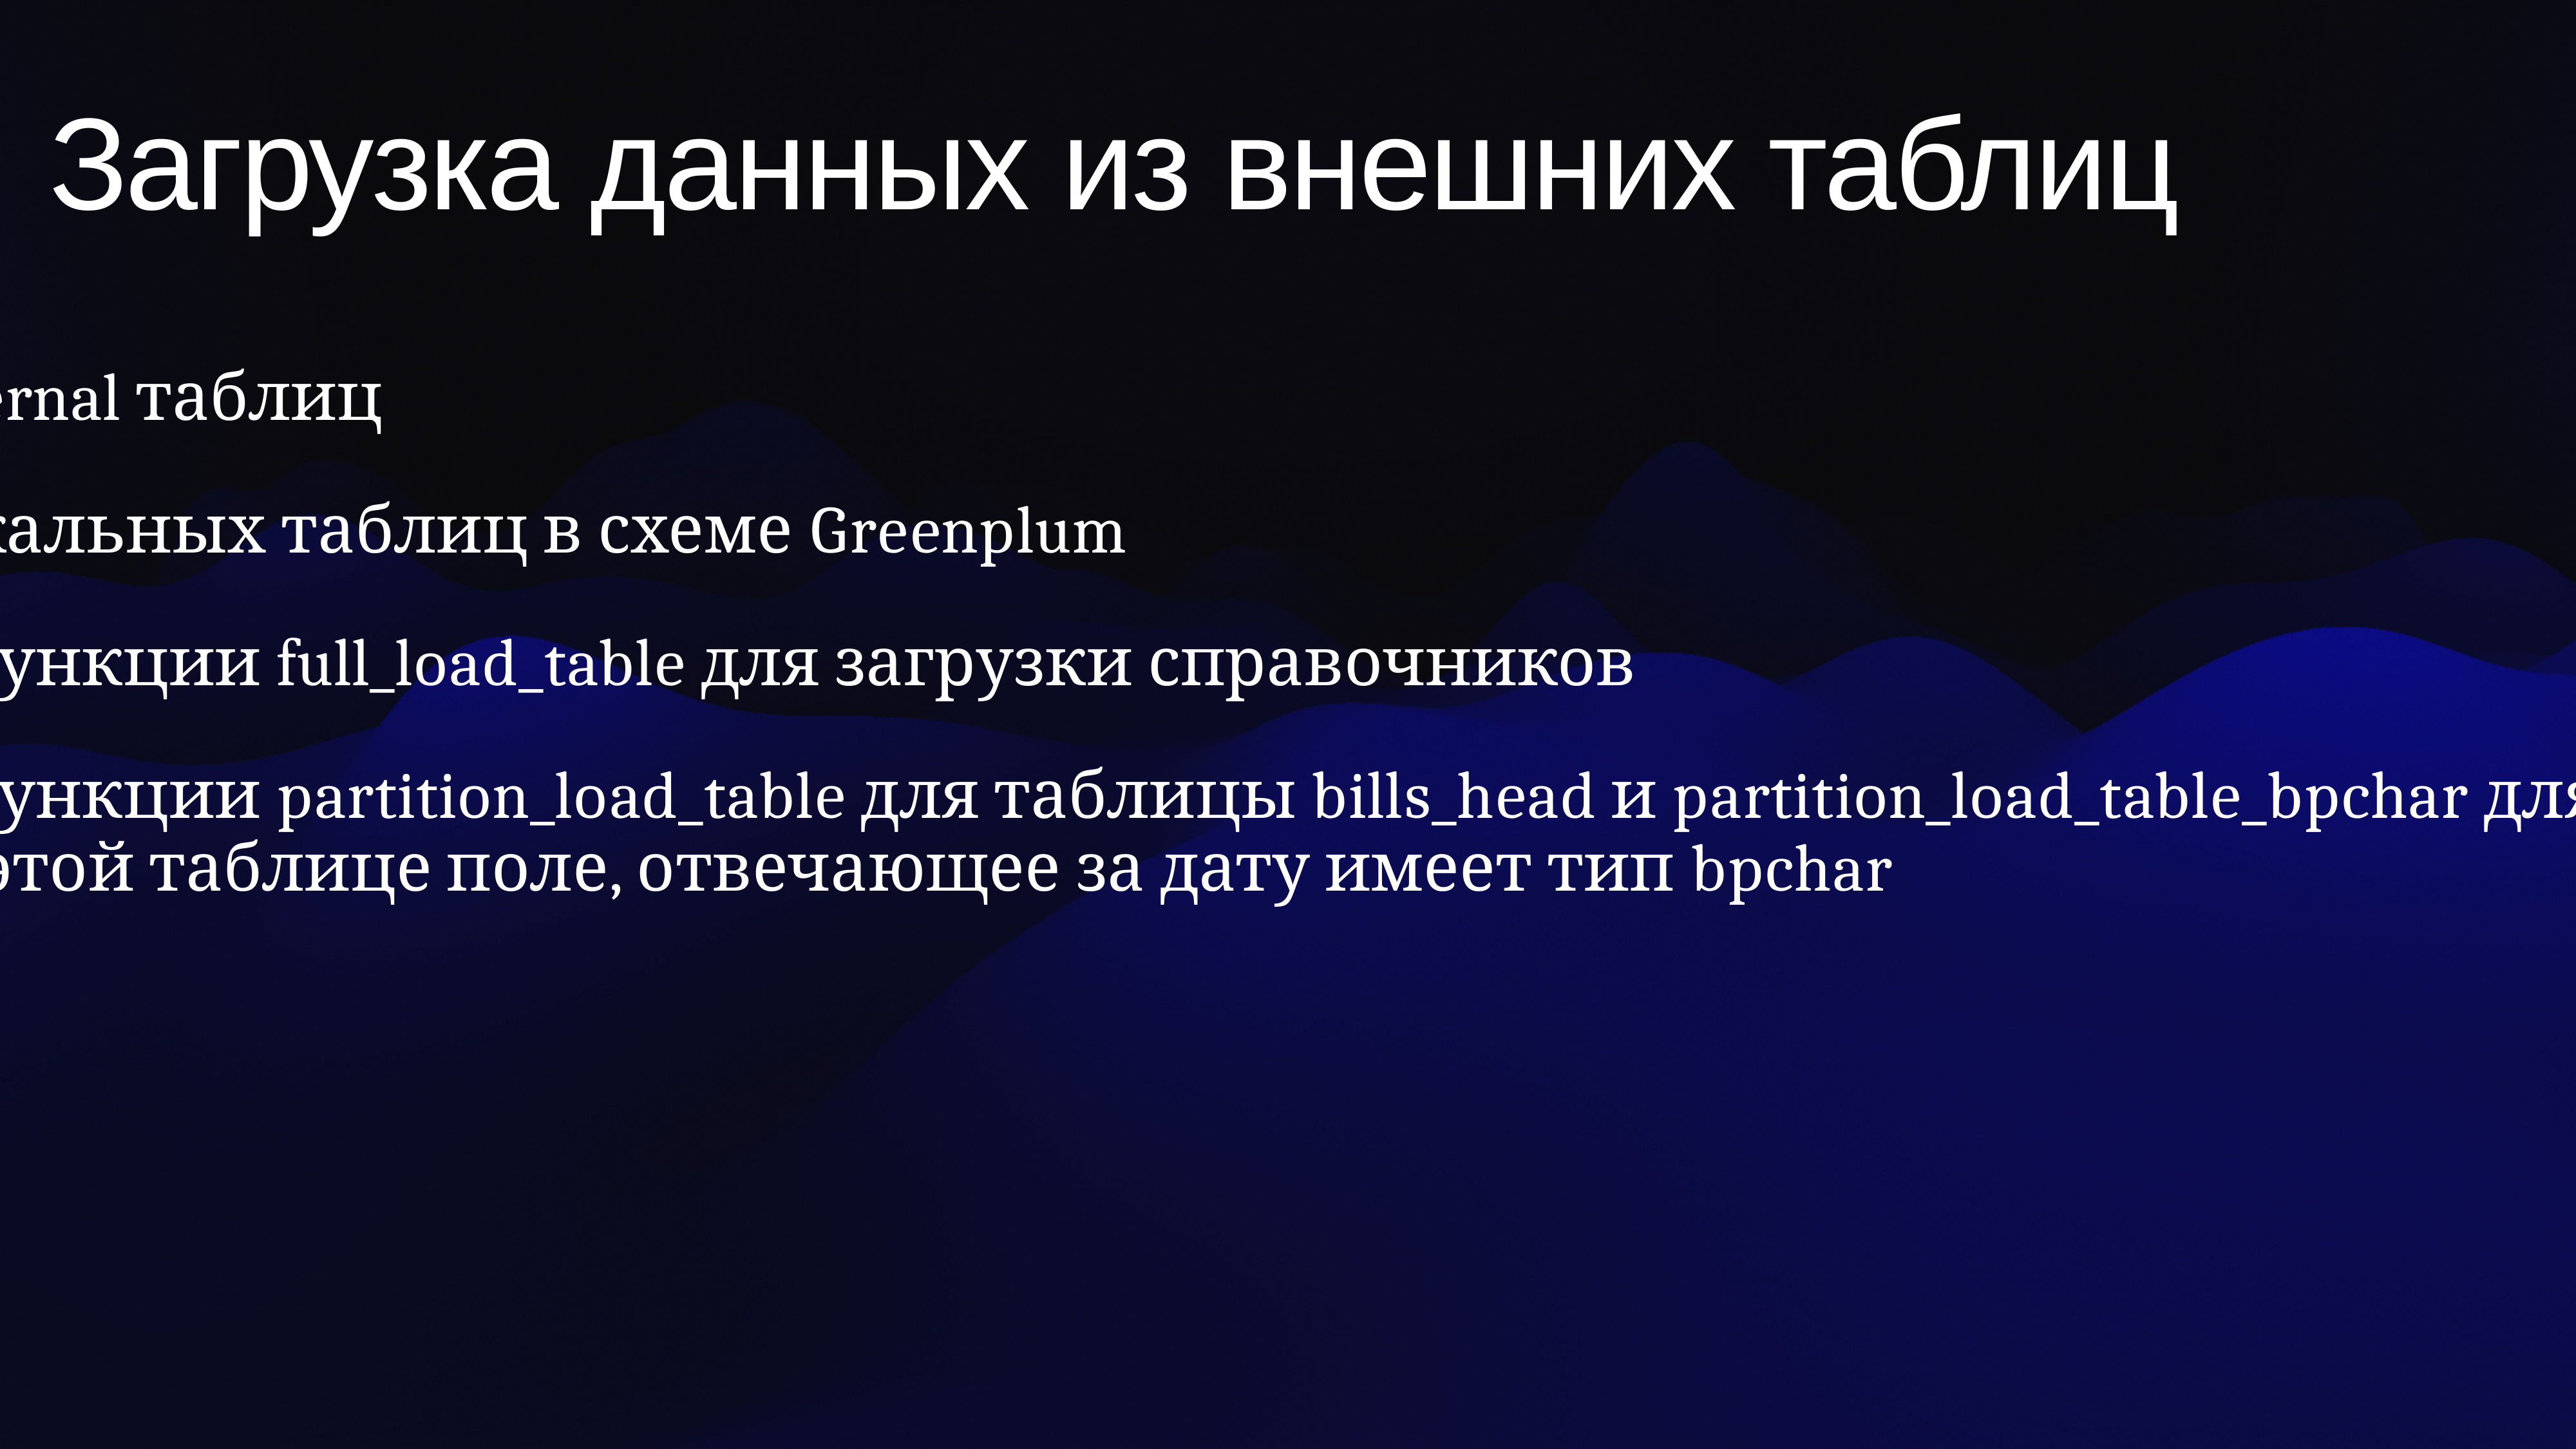

# Загрузка данных из внешних таблиц
Создание external таблиц
Создание локальных таблиц в схеме Greenplum
Написание функции full_load_table для загрузки справочников
Написание функции partition_load_table для таблицы bills_head и partition_load_table_bpchar для таблицы traffic, поскольку в этой таблице поле, отвечающее за дату имеет тип bpchar